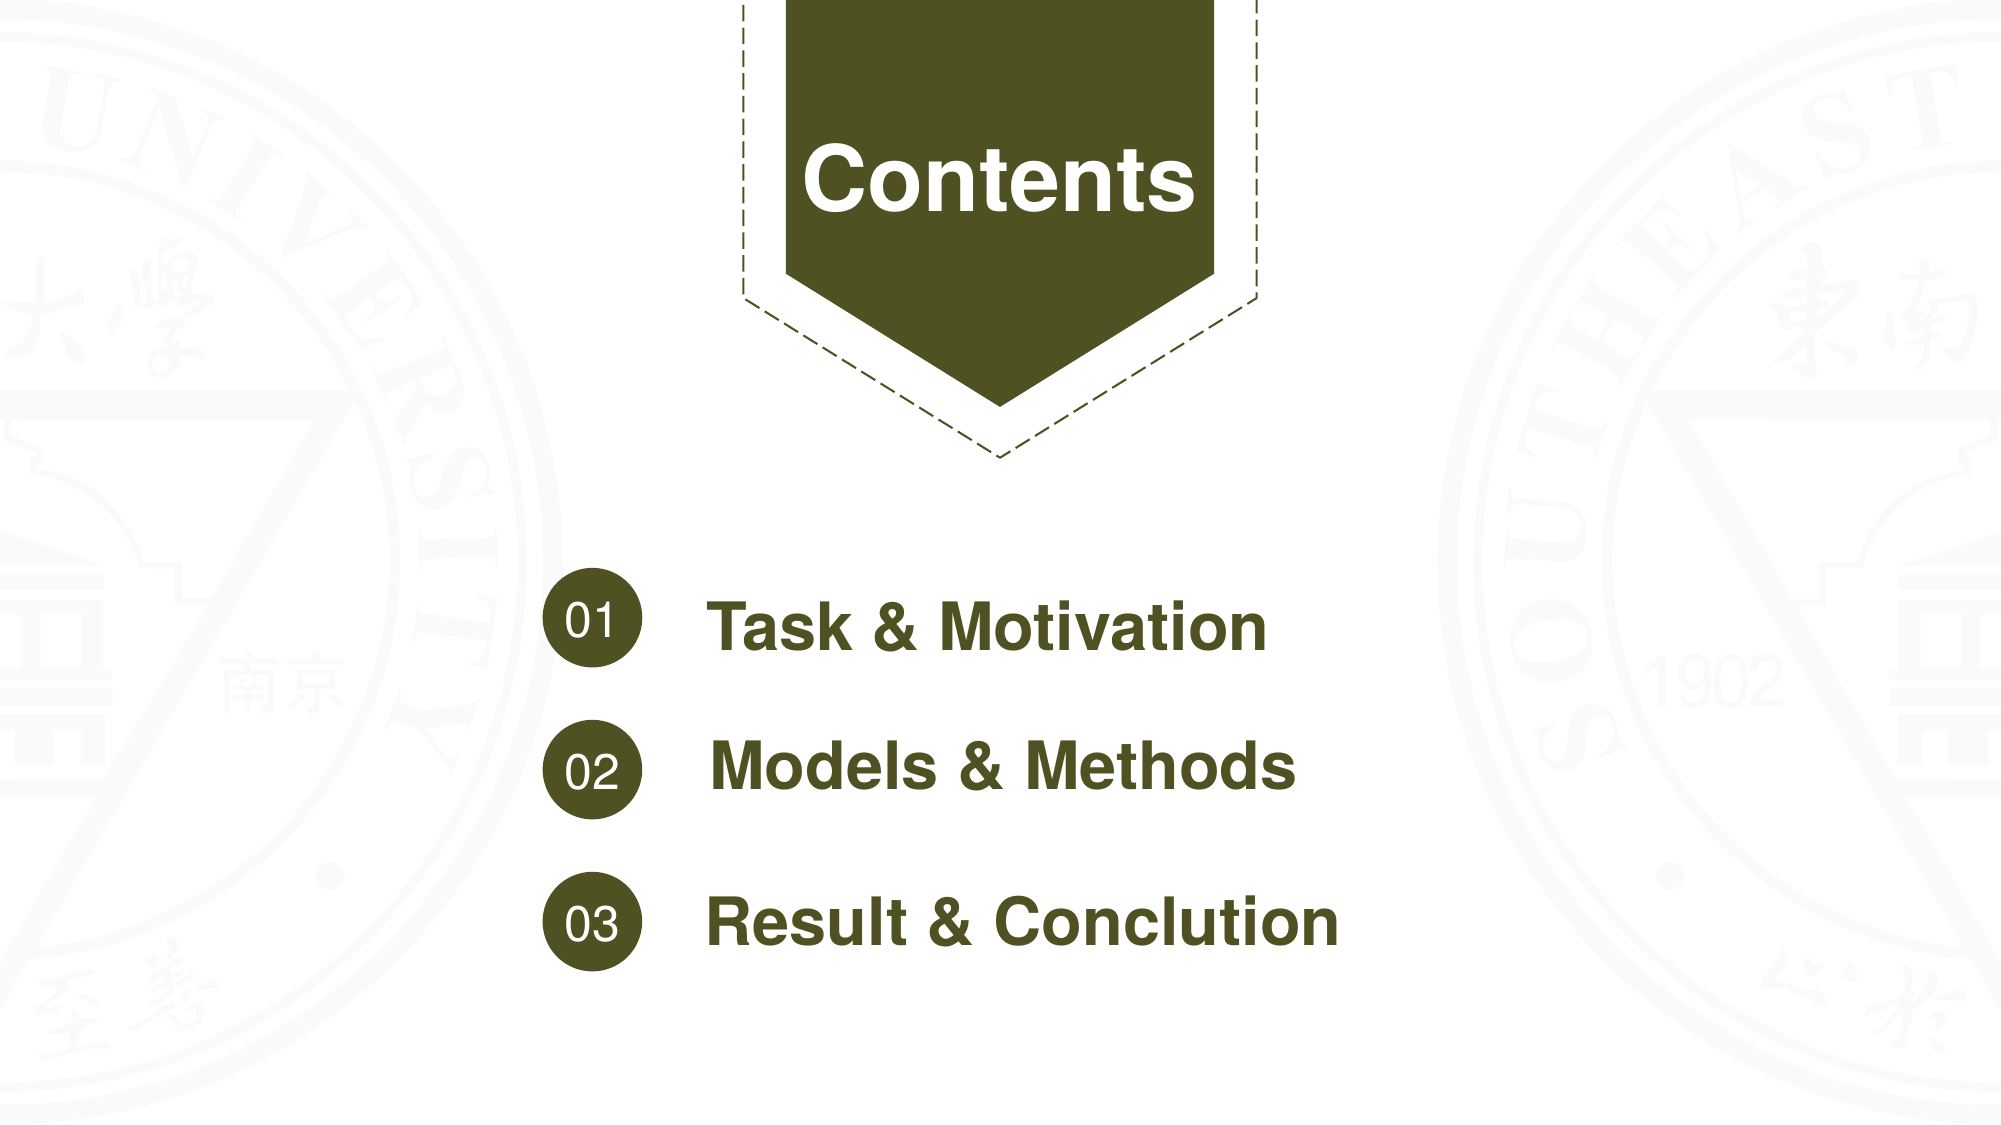

Task & Motivation
01
 Models & Methods
02
03
Result & Conclution